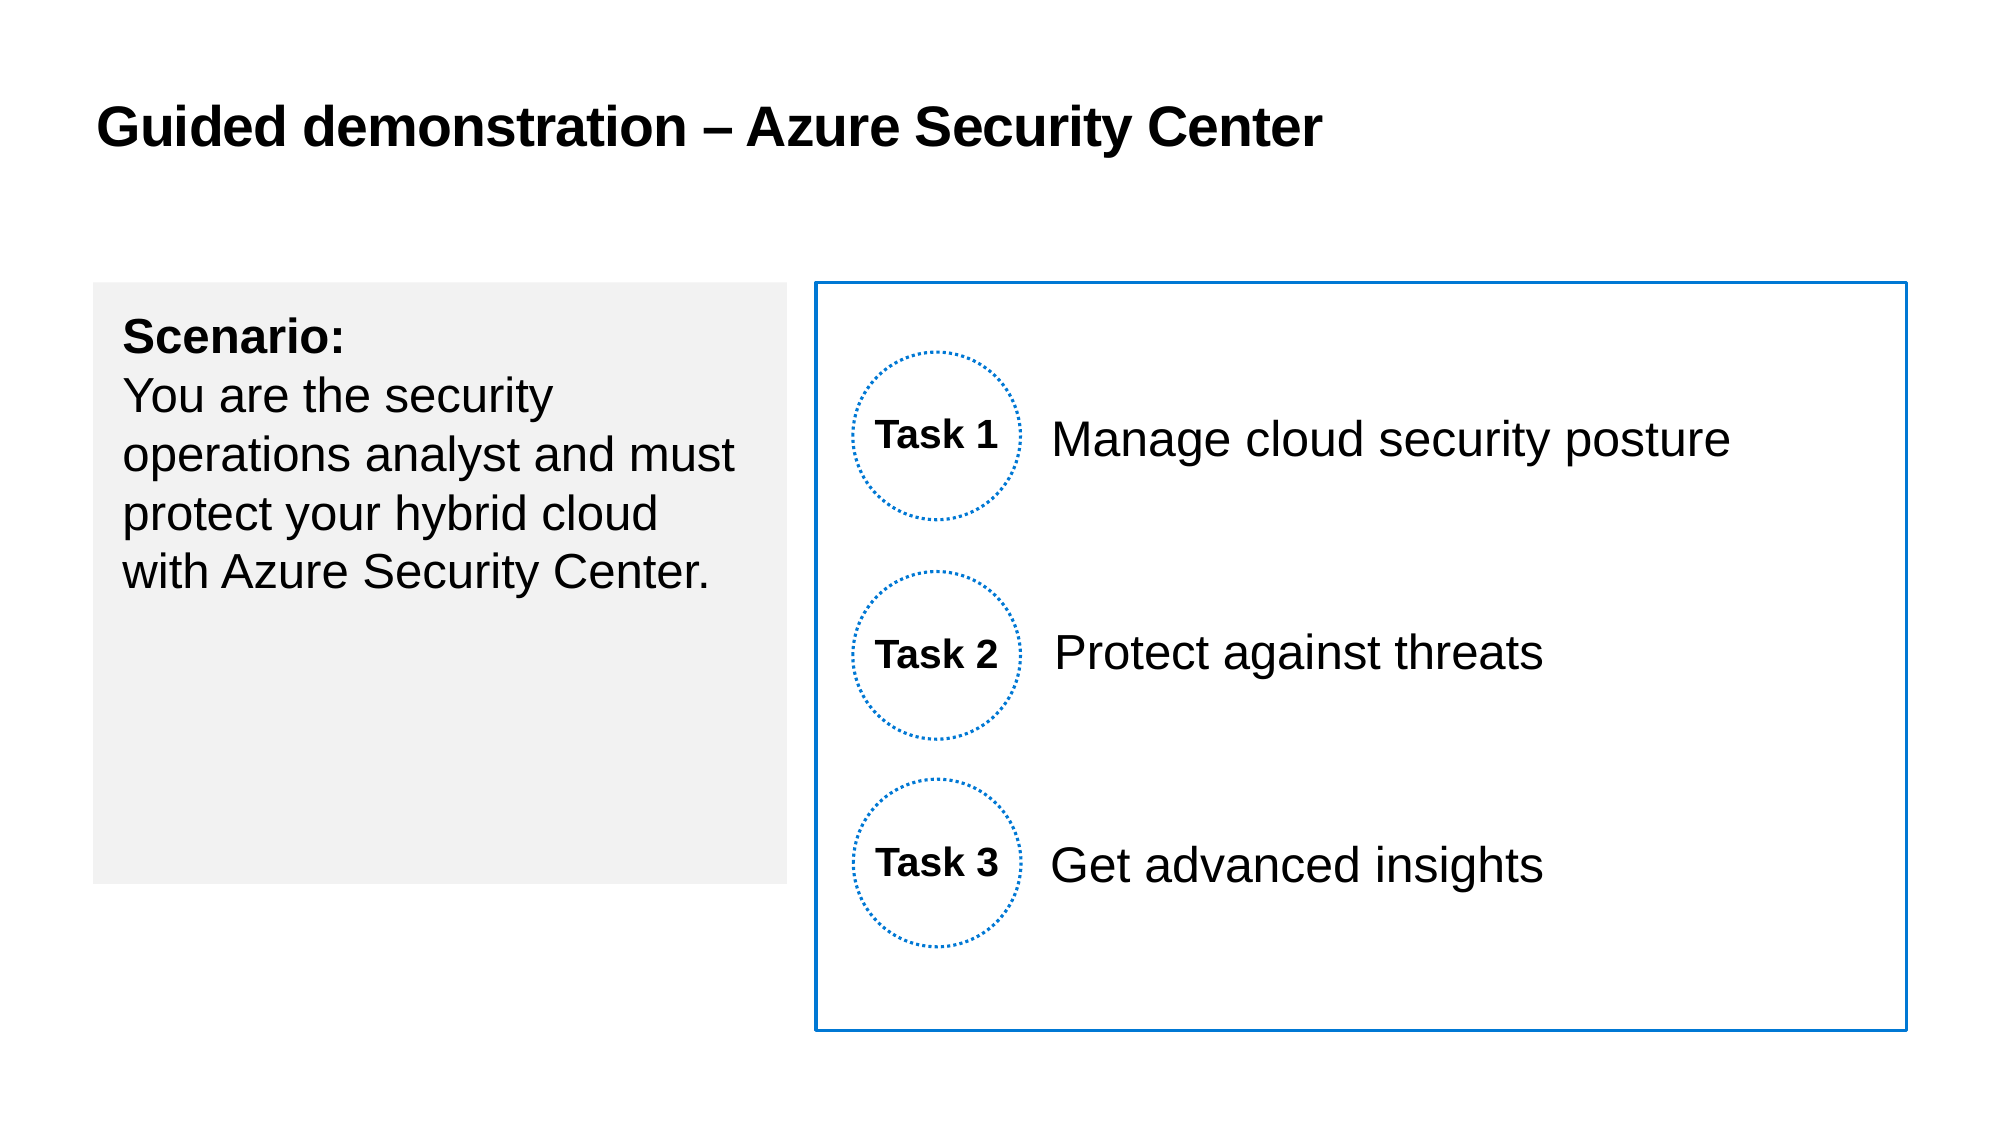

# Guided demonstration – Azure Security Center
Scenario:
You are the security operations analyst and must protect your hybrid cloud with Azure Security Center.

Task 1
Manage cloud security posture
Task 2
Protect against threats
Task 3
Get advanced insights